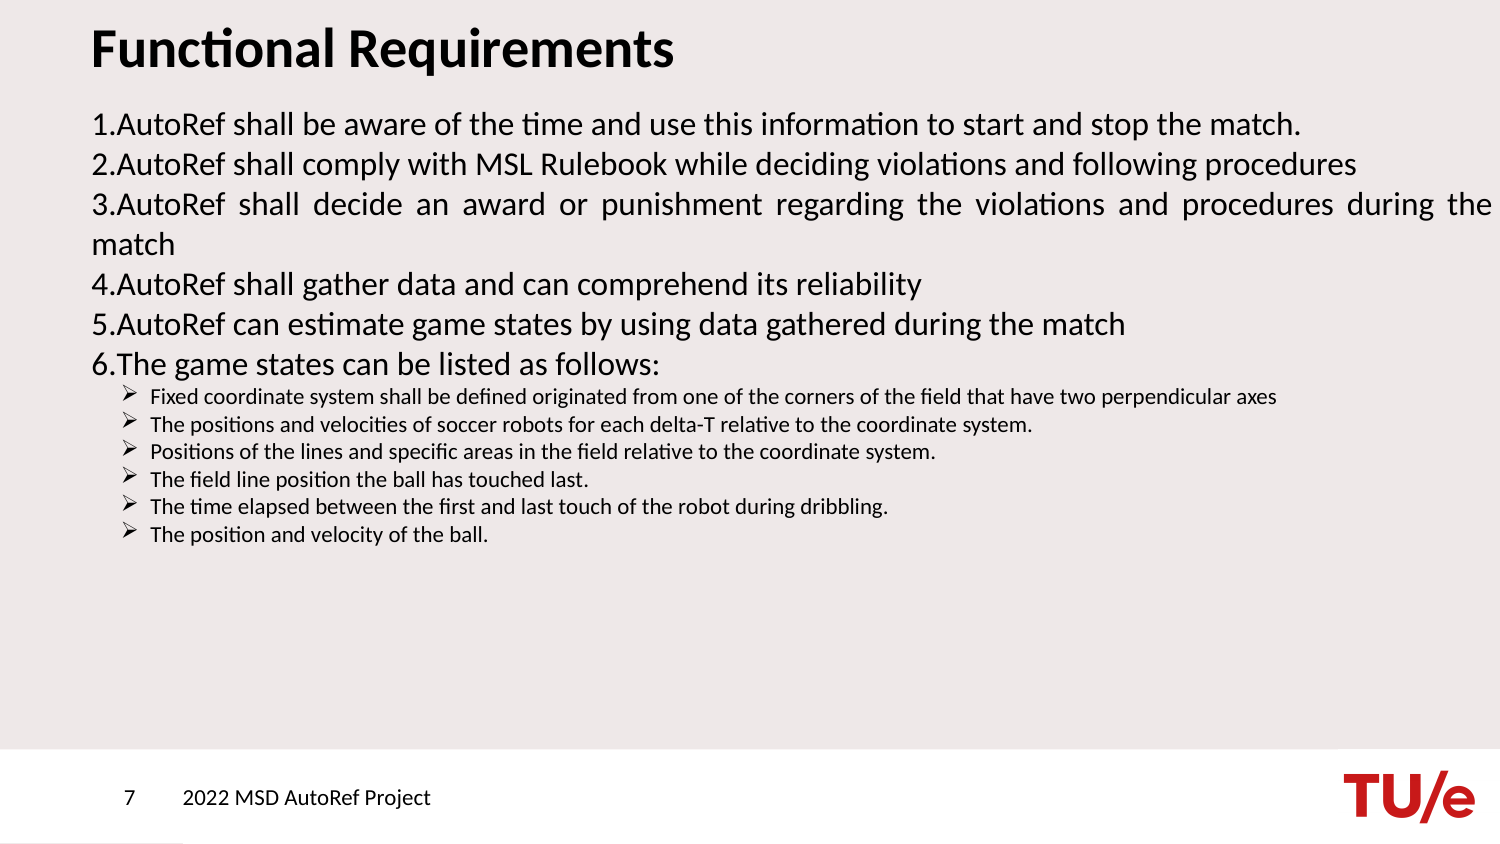

# Functional Requirements
AutoRef shall be aware of the time and use this information to start and stop the match.
AutoRef shall comply with MSL Rulebook while deciding violations and following procedures
AutoRef shall decide an award or punishment regarding the violations and procedures during the match
AutoRef shall gather data and can comprehend its reliability
AutoRef can estimate game states by using data gathered during the match
The game states can be listed as follows:
Fixed coordinate system shall be defined originated from one of the corners of the field that have two perpendicular axes
The positions and velocities of soccer robots for each delta-T relative to the coordinate system.
Positions of the lines and specific areas in the field relative to the coordinate system.
The field line position the ball has touched last.
The time elapsed between the first and last touch of the robot during dribbling.
The position and velocity of the ball.

7
2022 MSD AutoRef Project